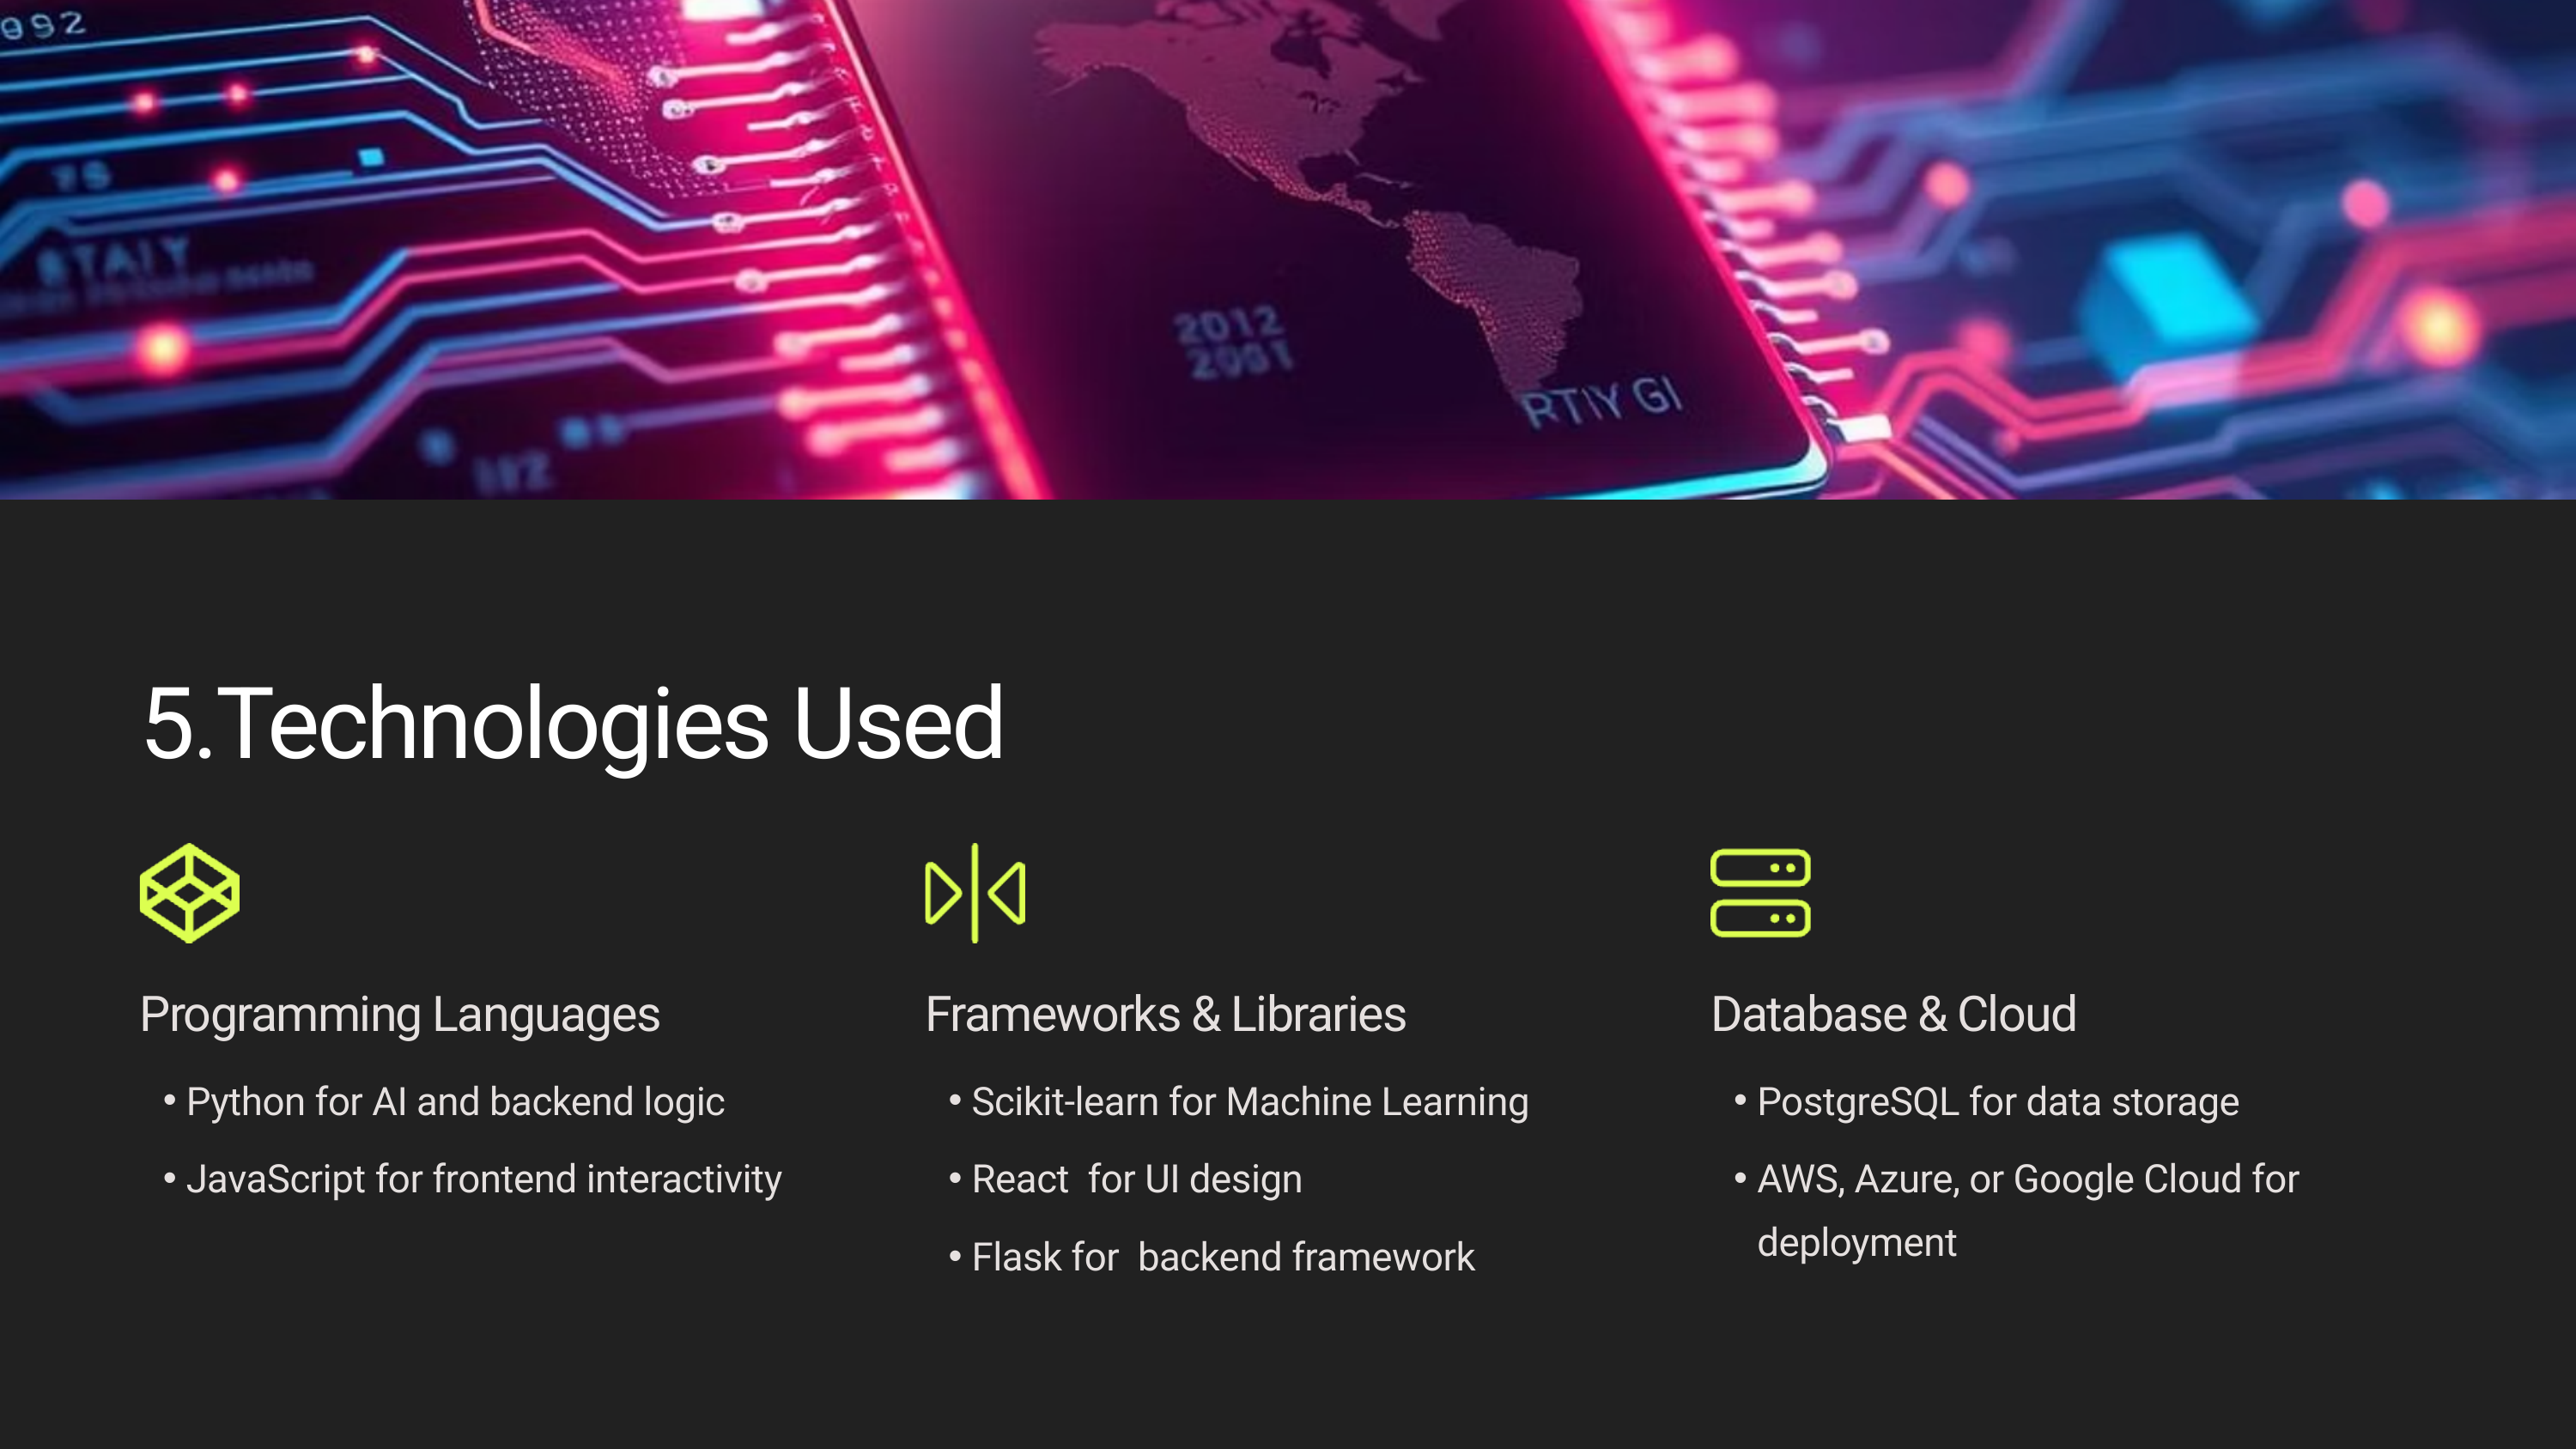

5.Technologies Used

Programming Languages

Frameworks & Libraries

Database & Cloud

Python for AI and backend logic

Scikit-learn for Machine Learning

PostgreSQL for data storage

JavaScript for frontend interactivity

React  for UI design

AWS, Azure, or Google Cloud for deployment

Flask for  backend framework